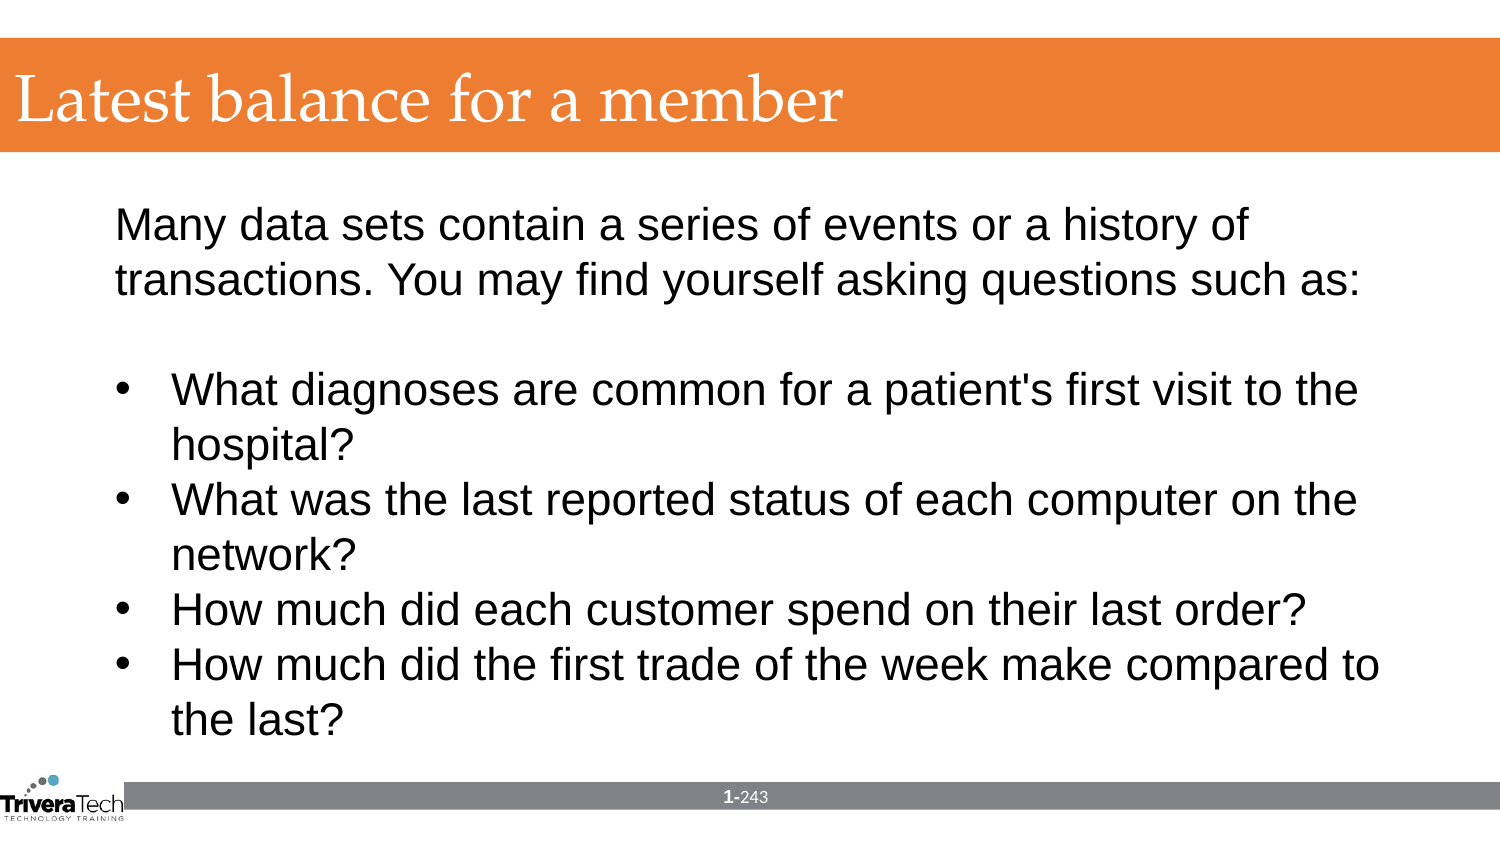

Latest balance for a member
Many data sets contain a series of events or a history of transactions. You may find yourself asking questions such as:

What diagnoses are common for a patient's first visit to the hospital?
What was the last reported status of each computer on the network?
How much did each customer spend on their last order?
How much did the first trade of the week make compared to the last?
1-243